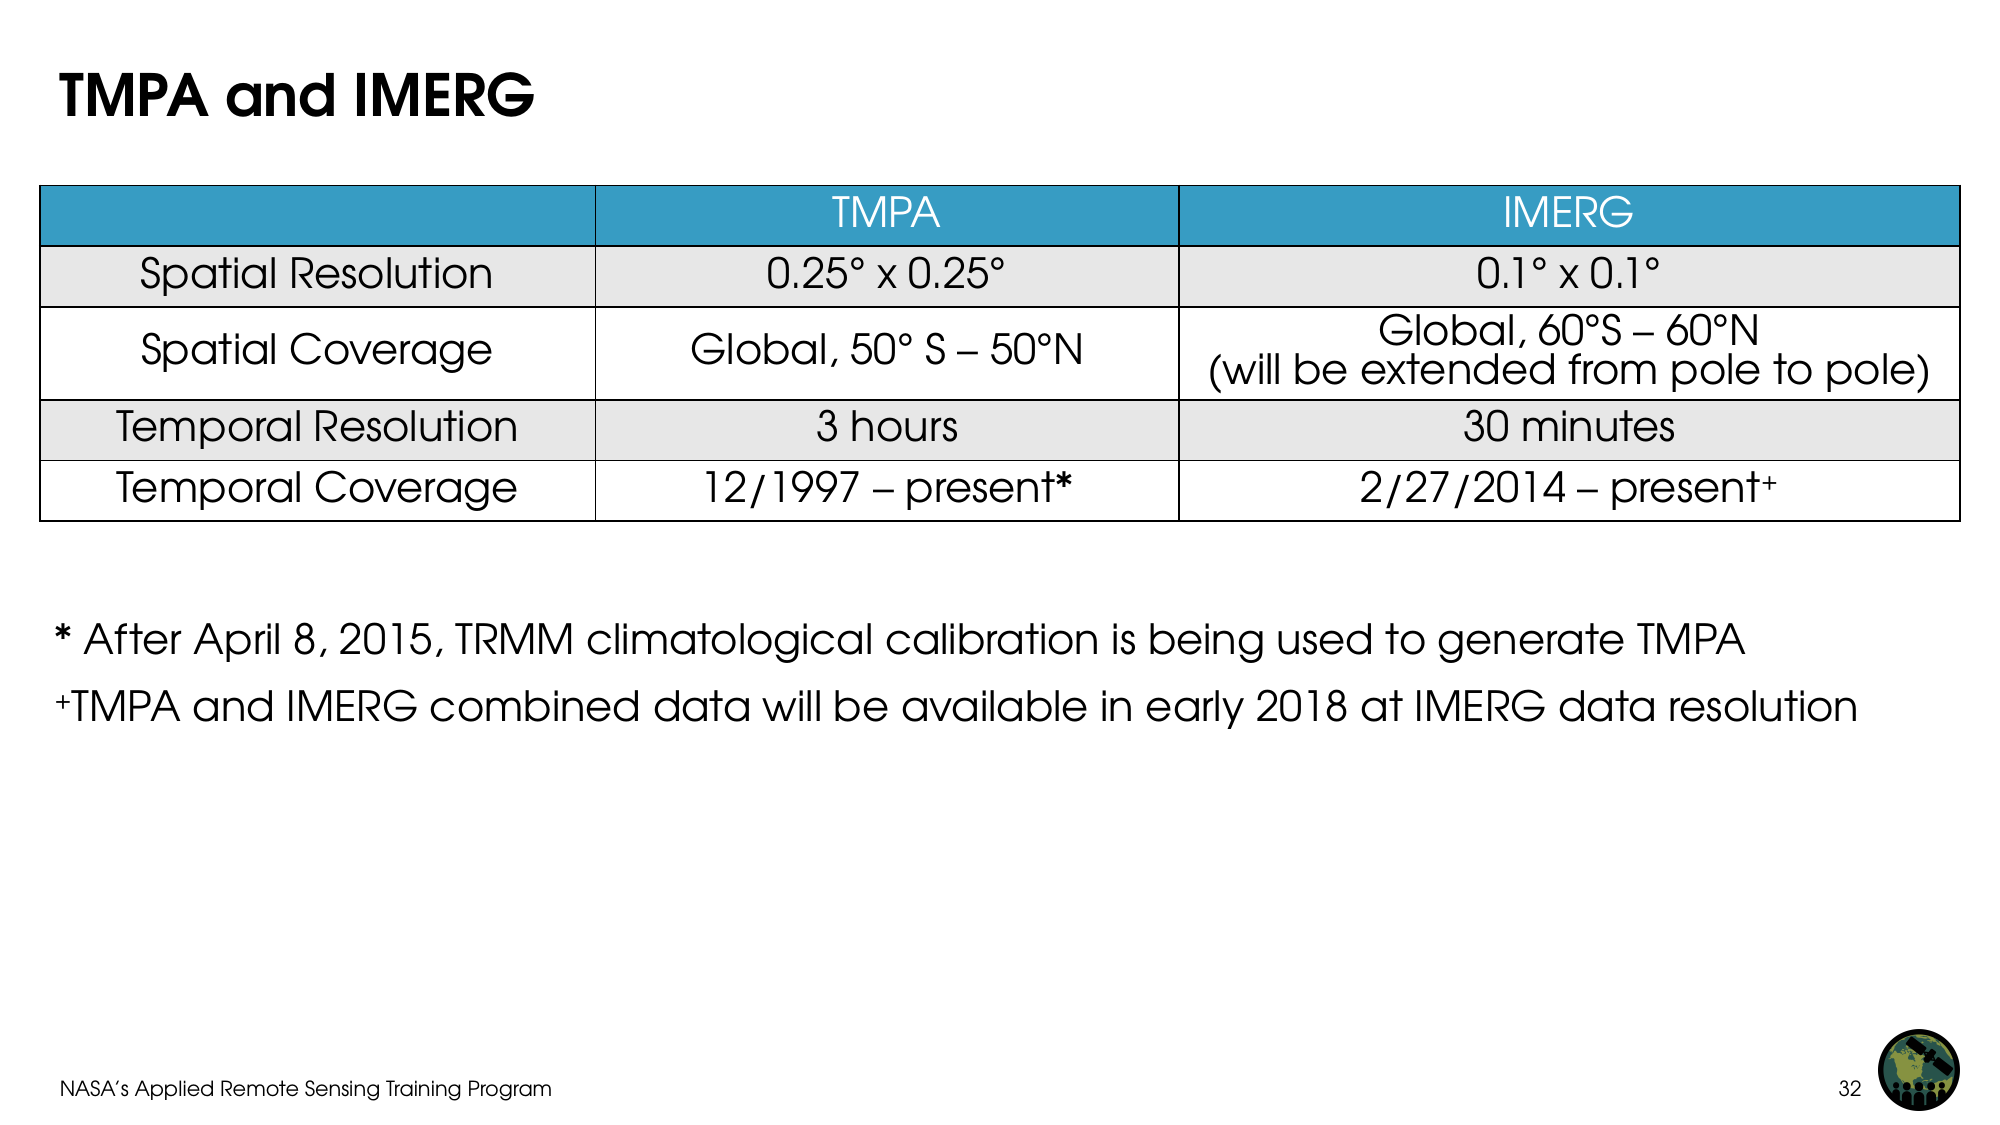

# TMPA and IMERG
|  | TMPA | IMERG |
| --- | --- | --- |
| Spatial Resolution | 0.25° x 0.25° | 0.1° x 0.1° |
| Spatial Coverage | Global, 50° S – 50°N | Global, 60°S – 60°N (will be extended from pole to pole) |
| Temporal Resolution | 3 hours | 30 minutes |
| Temporal Coverage | 12/1997 – present\* | 2/27/2014 – present+ |
* After April 8, 2015, TRMM climatological calibration is being used to generate TMPA
+TMPA and IMERG combined data will be available in early 2018 at IMERG data resolution